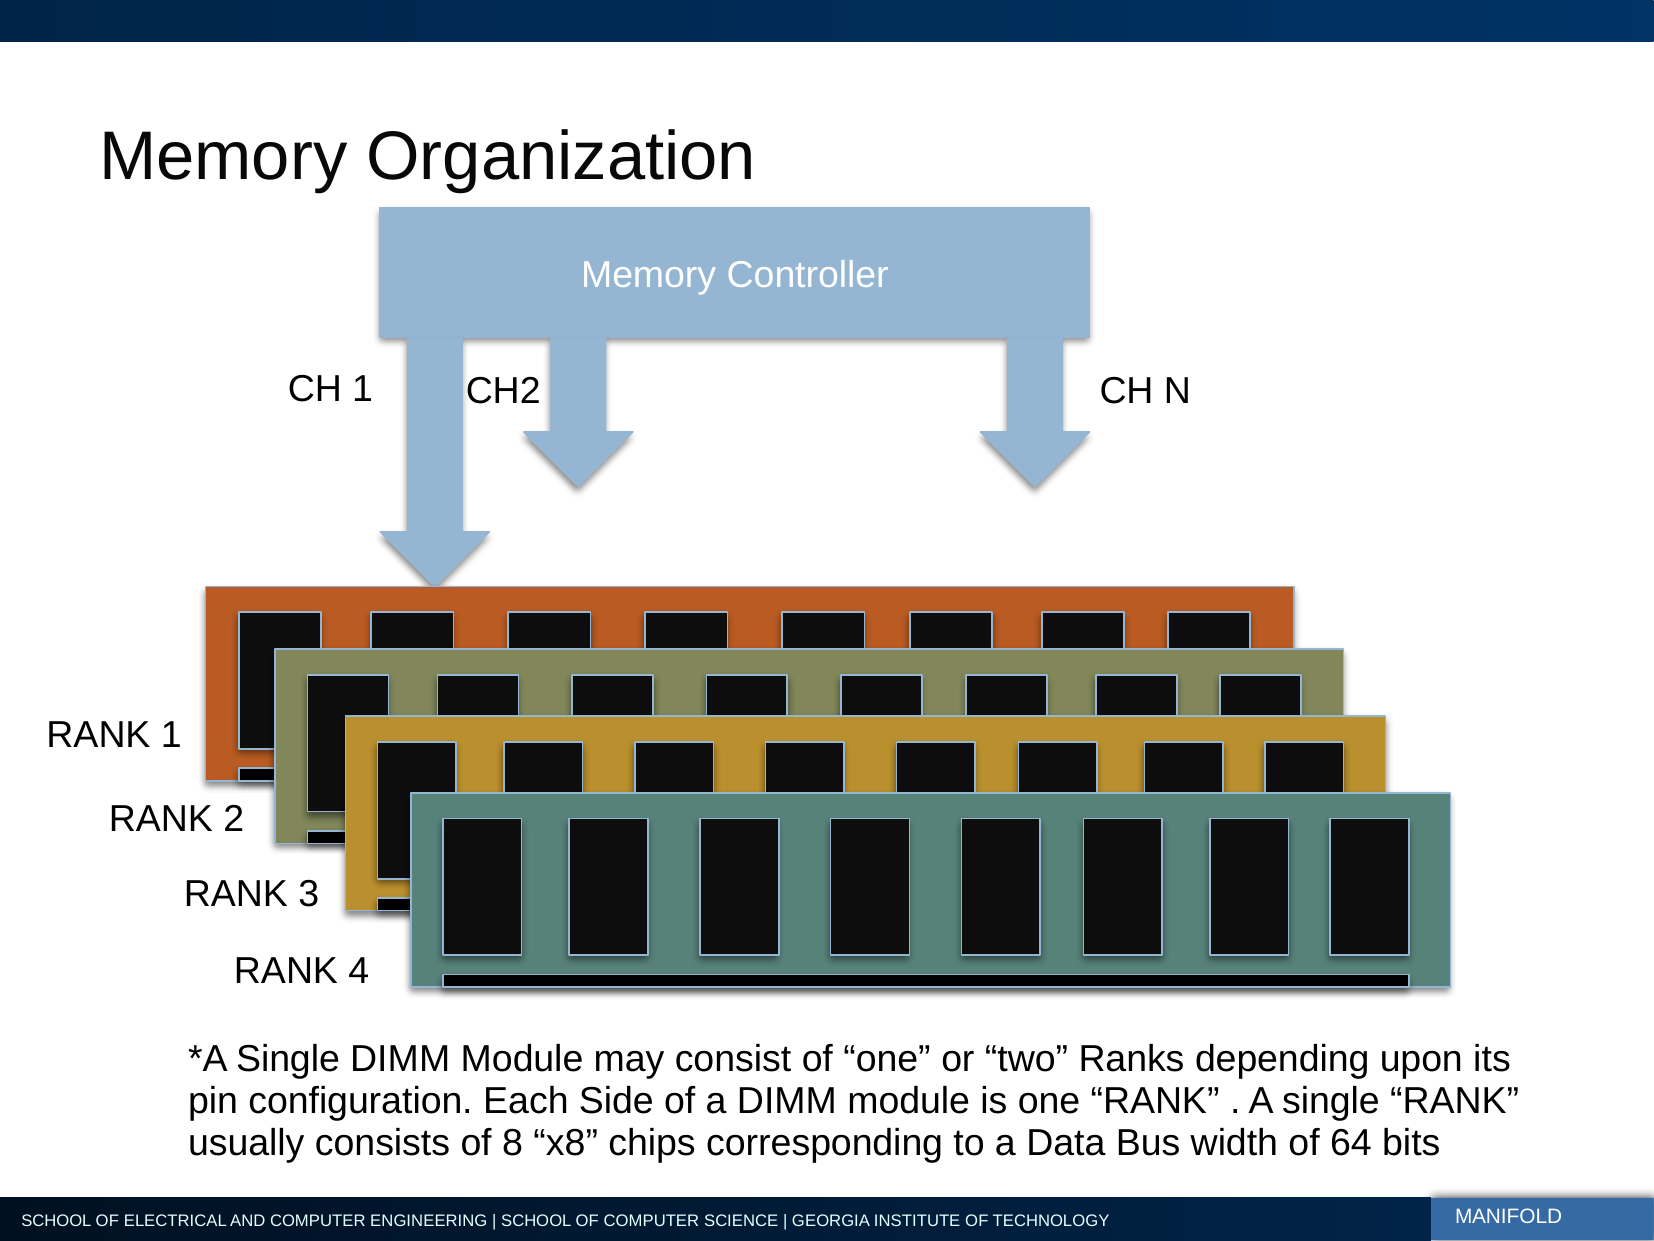

# Memory Organization
Memory Controller

CH 1
CH2
CH N

RANK 1

RANK 2

RANK 3
RANK 4
*A Single DIMM Module may consist of “one” or “two” Ranks depending upon its pin configuration. Each Side of a DIMM module is one “RANK” . A single “RANK” usually consists of 8 “x8” chips corresponding to a Data Bus width of 64 bits